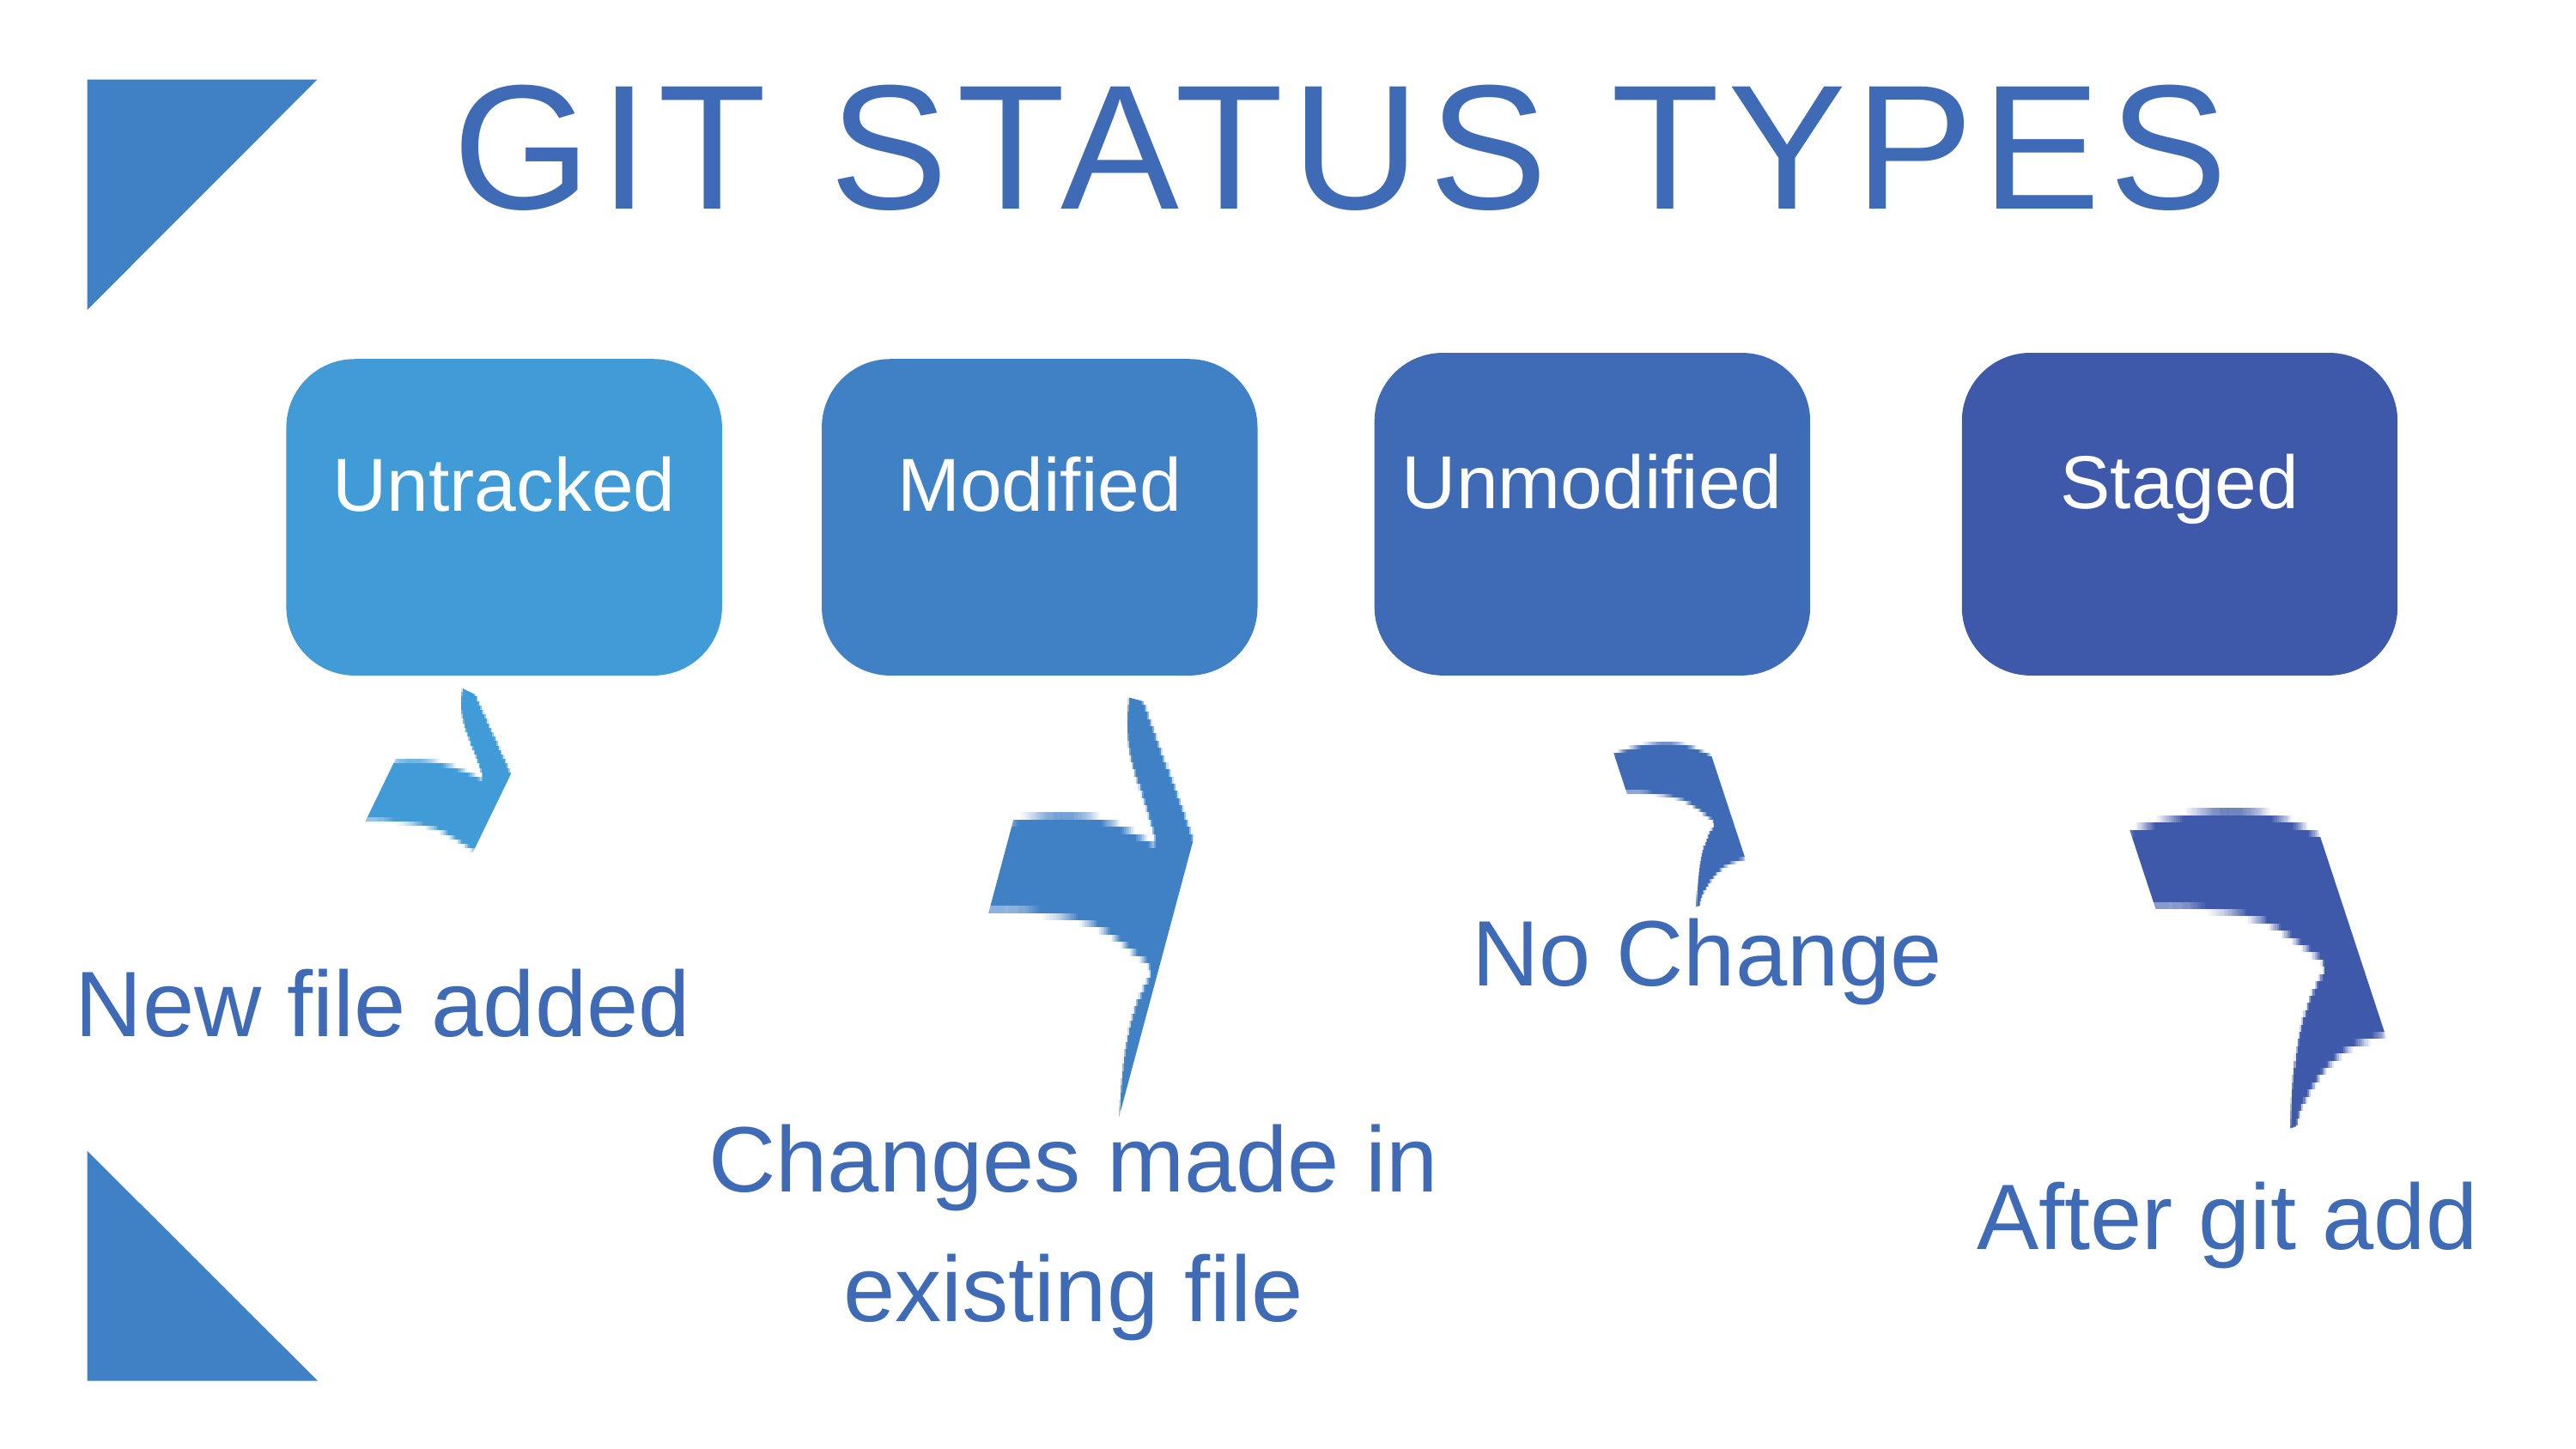

GIT STATUS TYPES

Unmodified

Staged

Untracked

Modified

No Change
New file added
Changes made in existing file
After git add